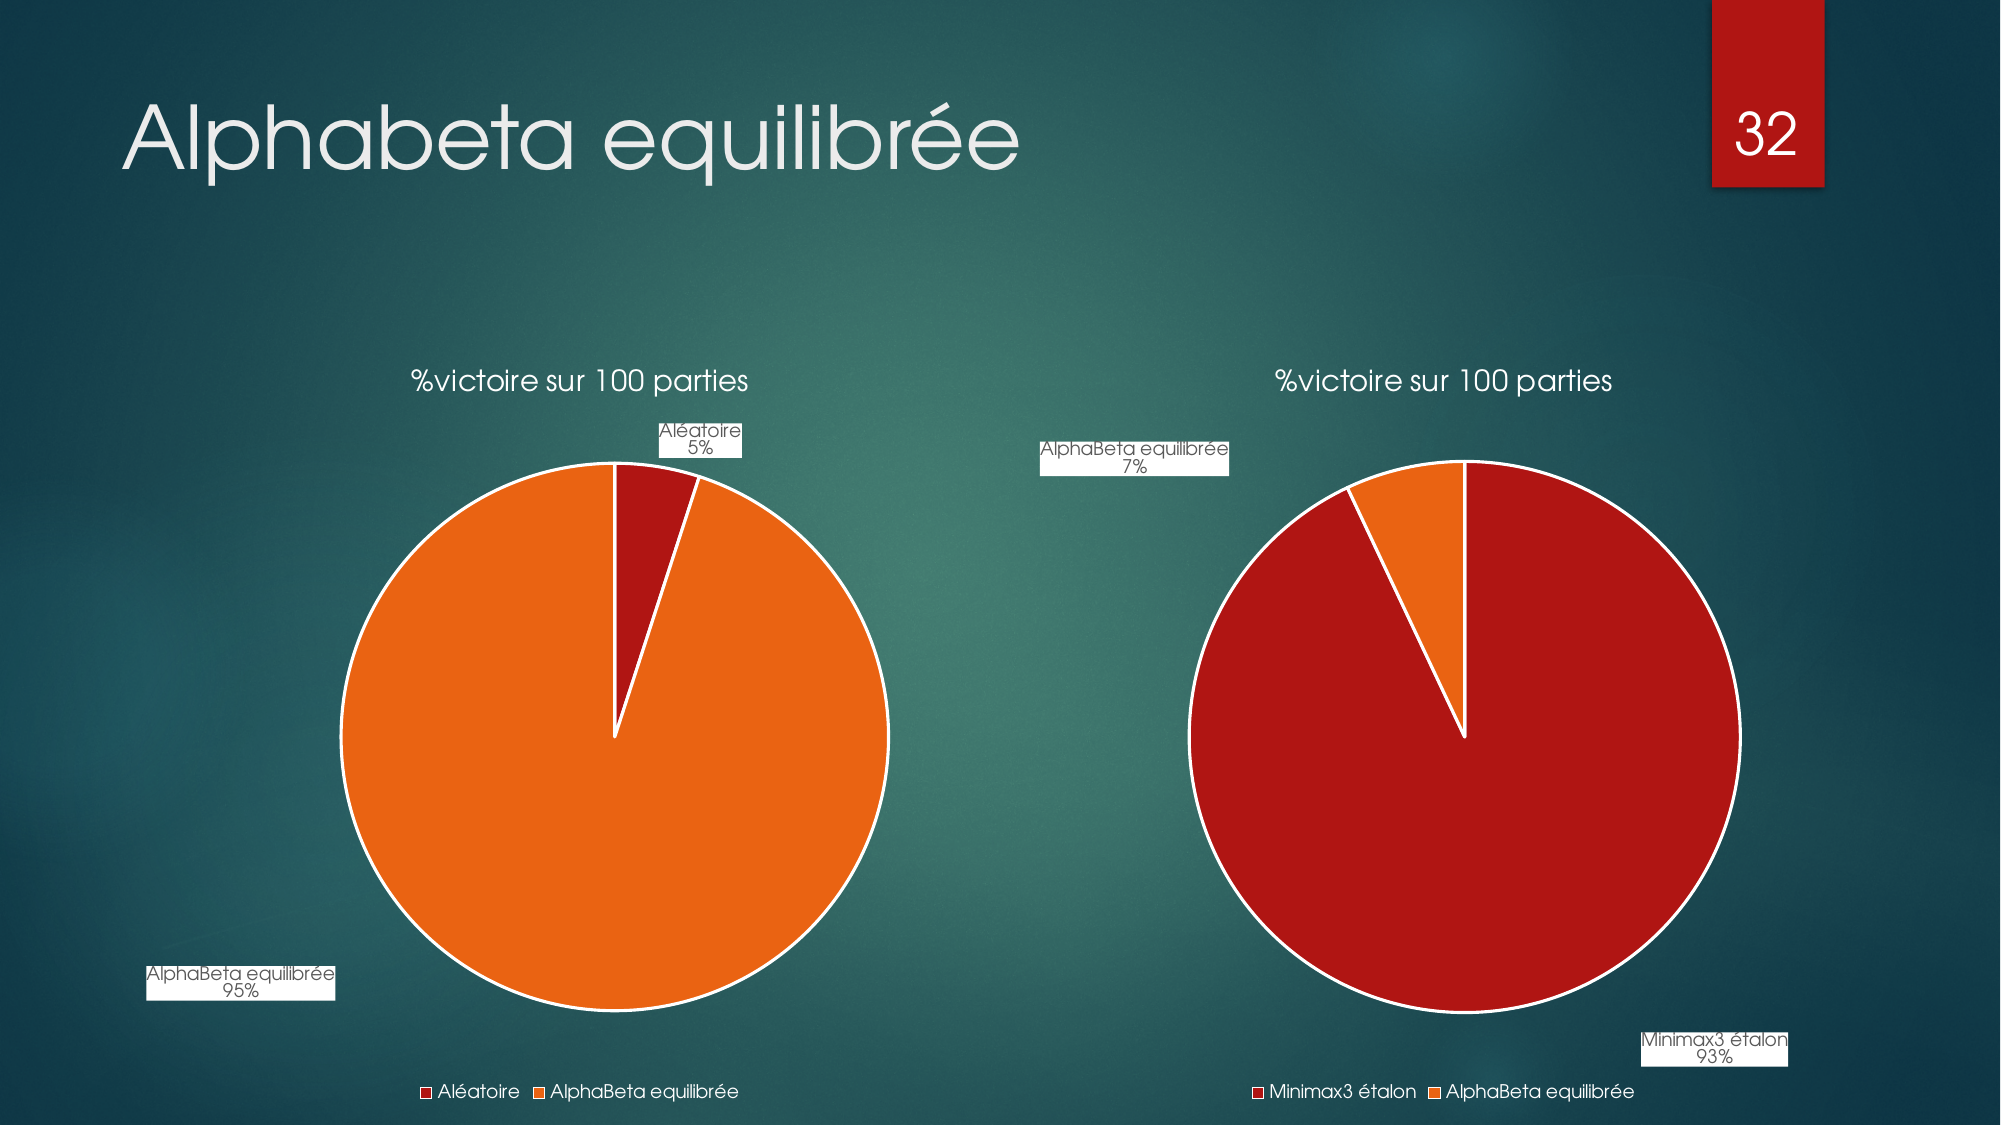

32
# Alphabeta equilibrée

### Chart: %victoire sur 100 parties

| Category | %victoire |
|---|---|
| Aléatoire | 0.05 |
| AlphaBeta equilibrée | 0.95 |

### Chart: %victoire sur 100 parties

| Category | %victoire |
|---|---|
| Minimax3 étalon | 0.93 |
| AlphaBeta equilibrée | 0.07 |